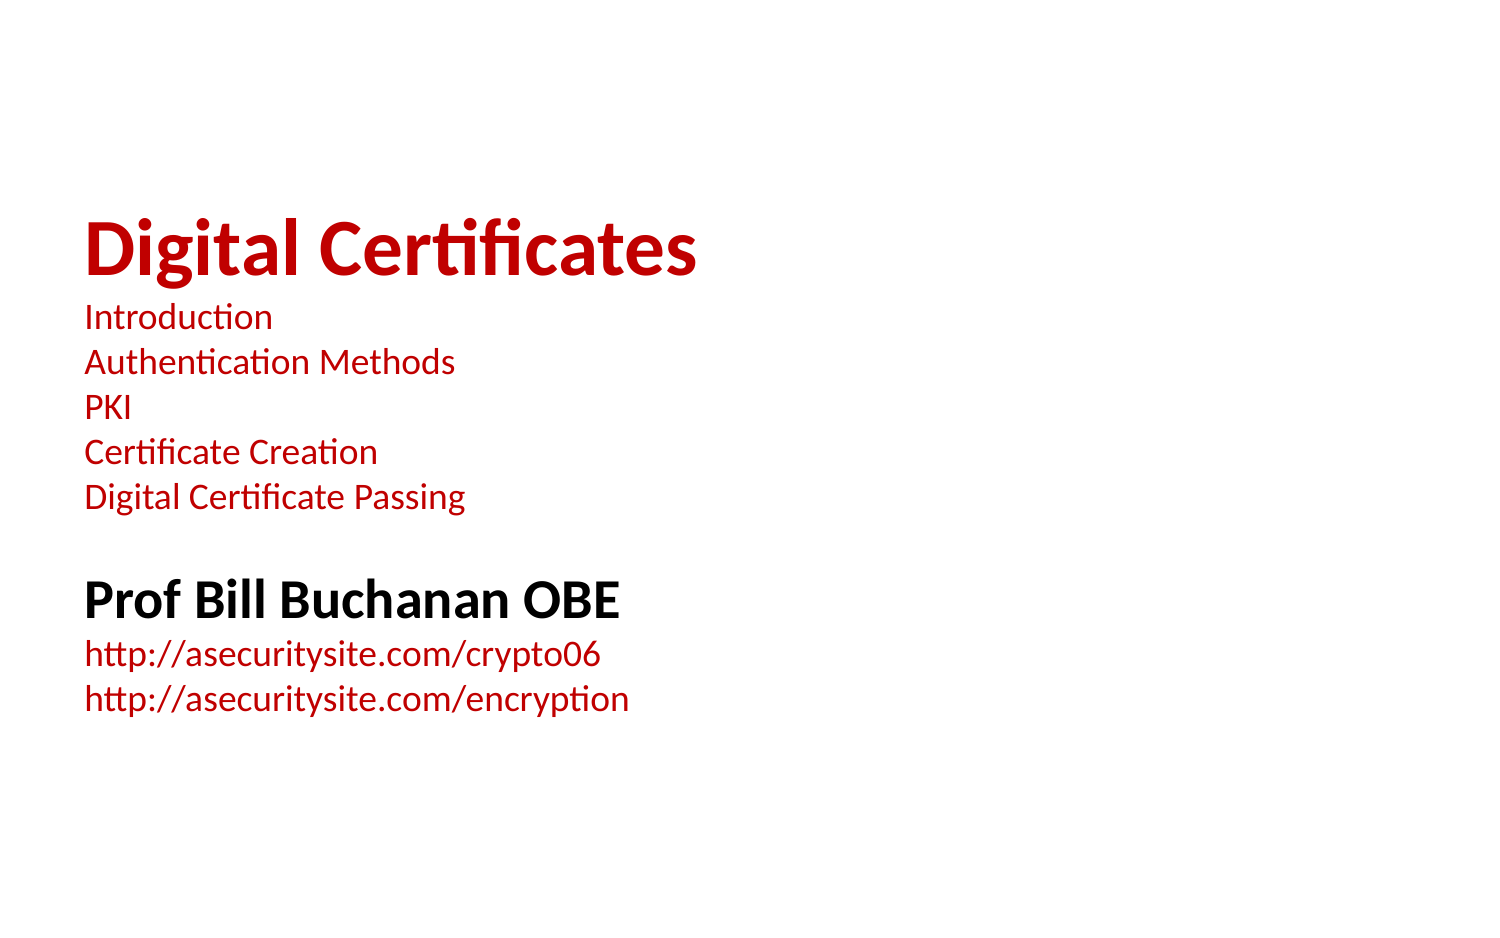

# Digital Certificates Introduction Authentication Methods PKI
Certificate Creation
Digital Certificate Passing
Prof Bill Buchanan OBE
http://asecuritysite.com/crypto06
http://asecuritysite.com/encryption